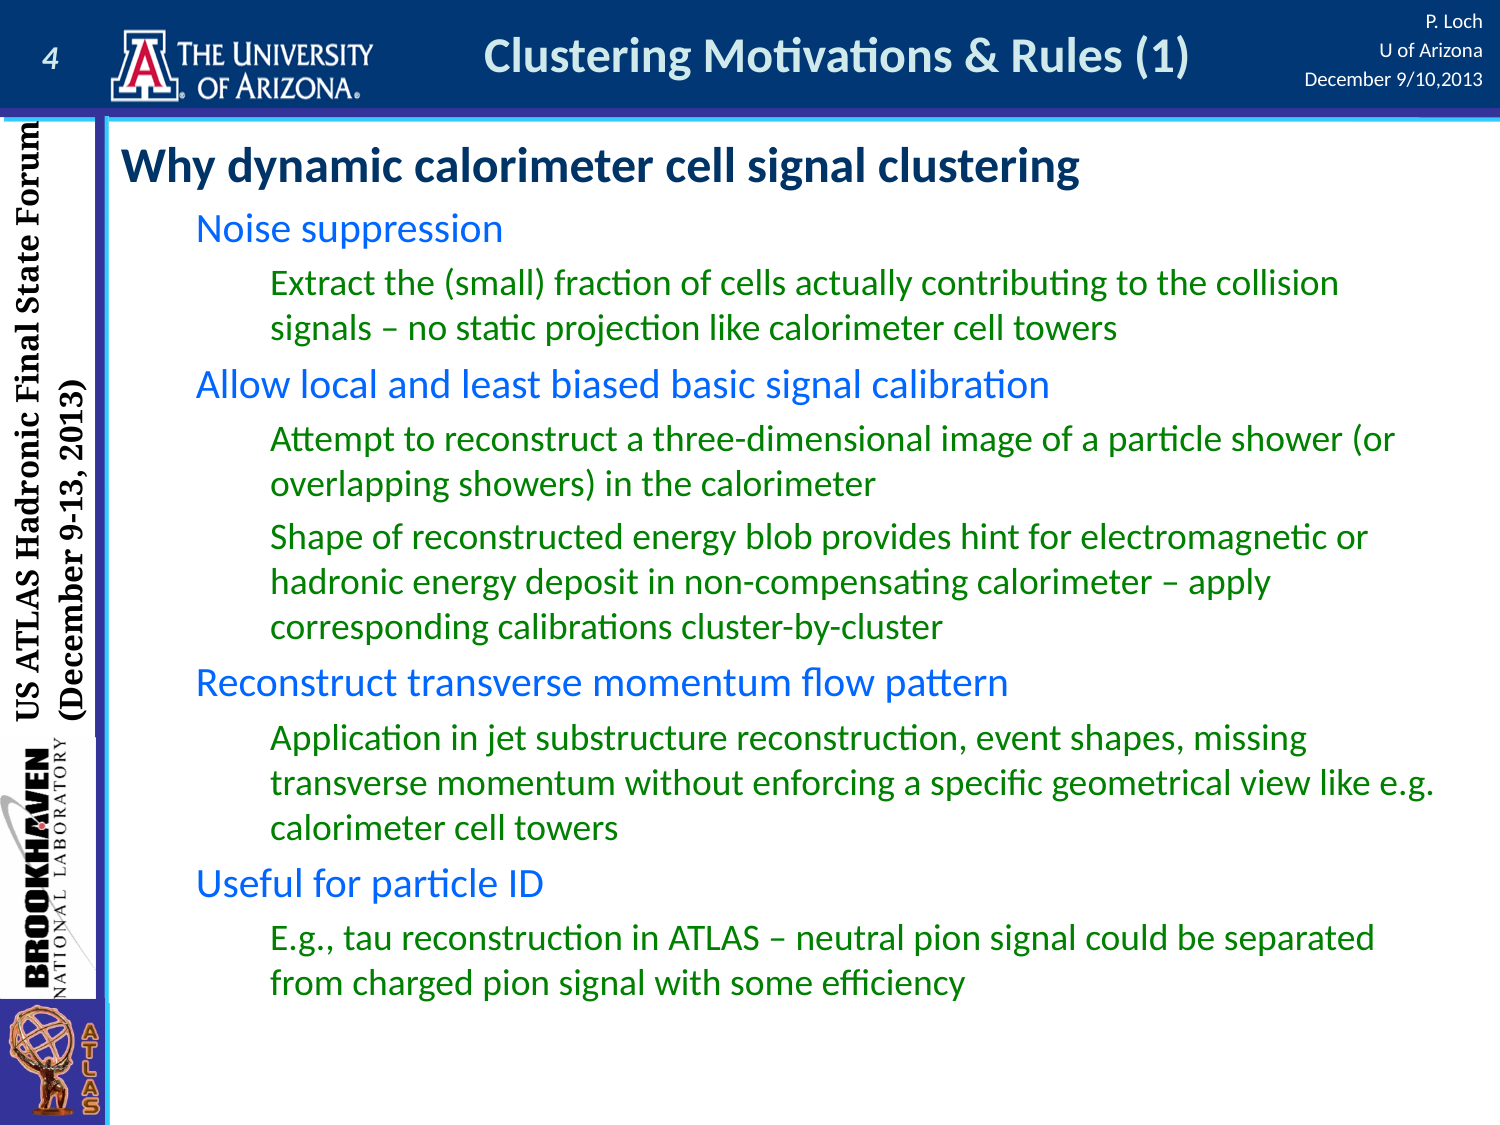

# Clustering Motivations & Rules (1)
Why dynamic calorimeter cell signal clustering
Noise suppression
Extract the (small) fraction of cells actually contributing to the collision signals – no static projection like calorimeter cell towers
Allow local and least biased basic signal calibration
Attempt to reconstruct a three-dimensional image of a particle shower (or overlapping showers) in the calorimeter
Shape of reconstructed energy blob provides hint for electromagnetic or hadronic energy deposit in non-compensating calorimeter – apply corresponding calibrations cluster-by-cluster
Reconstruct transverse momentum flow pattern
Application in jet substructure reconstruction, event shapes, missing transverse momentum without enforcing a specific geometrical view like e.g. calorimeter cell towers
Useful for particle ID
E.g., tau reconstruction in ATLAS – neutral pion signal could be separated from charged pion signal with some efficiency